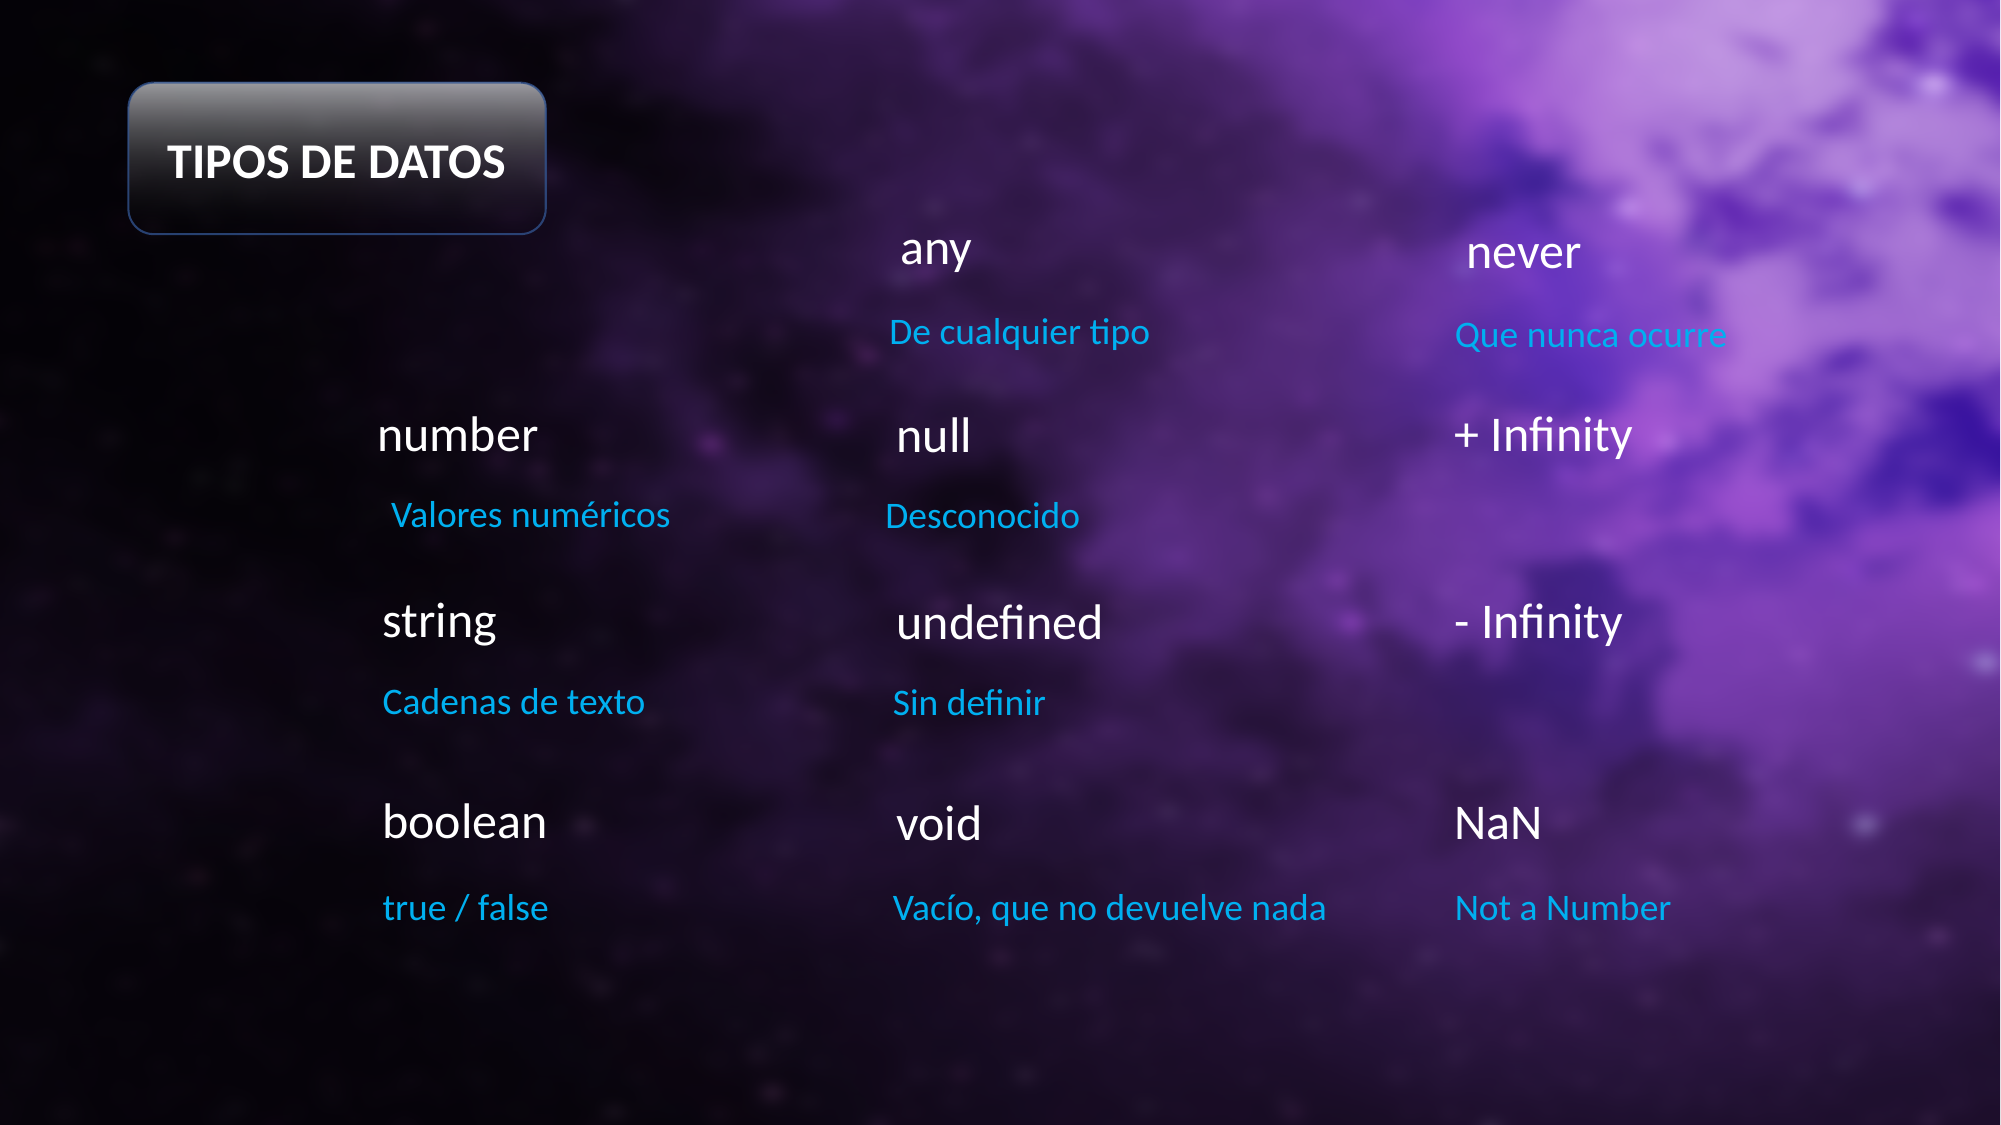

TIPOS DE DATOS
 any
 never
De cualquier tipo
Que nunca ocurre
+ Infinity
 number
 null
 Valores numéricos
Desconocido
 string
- Infinity
 undefined
Cadenas de texto
Sin definir
 boolean
NaN
 void
true / false
Vacío, que no devuelve nada
Not a Number